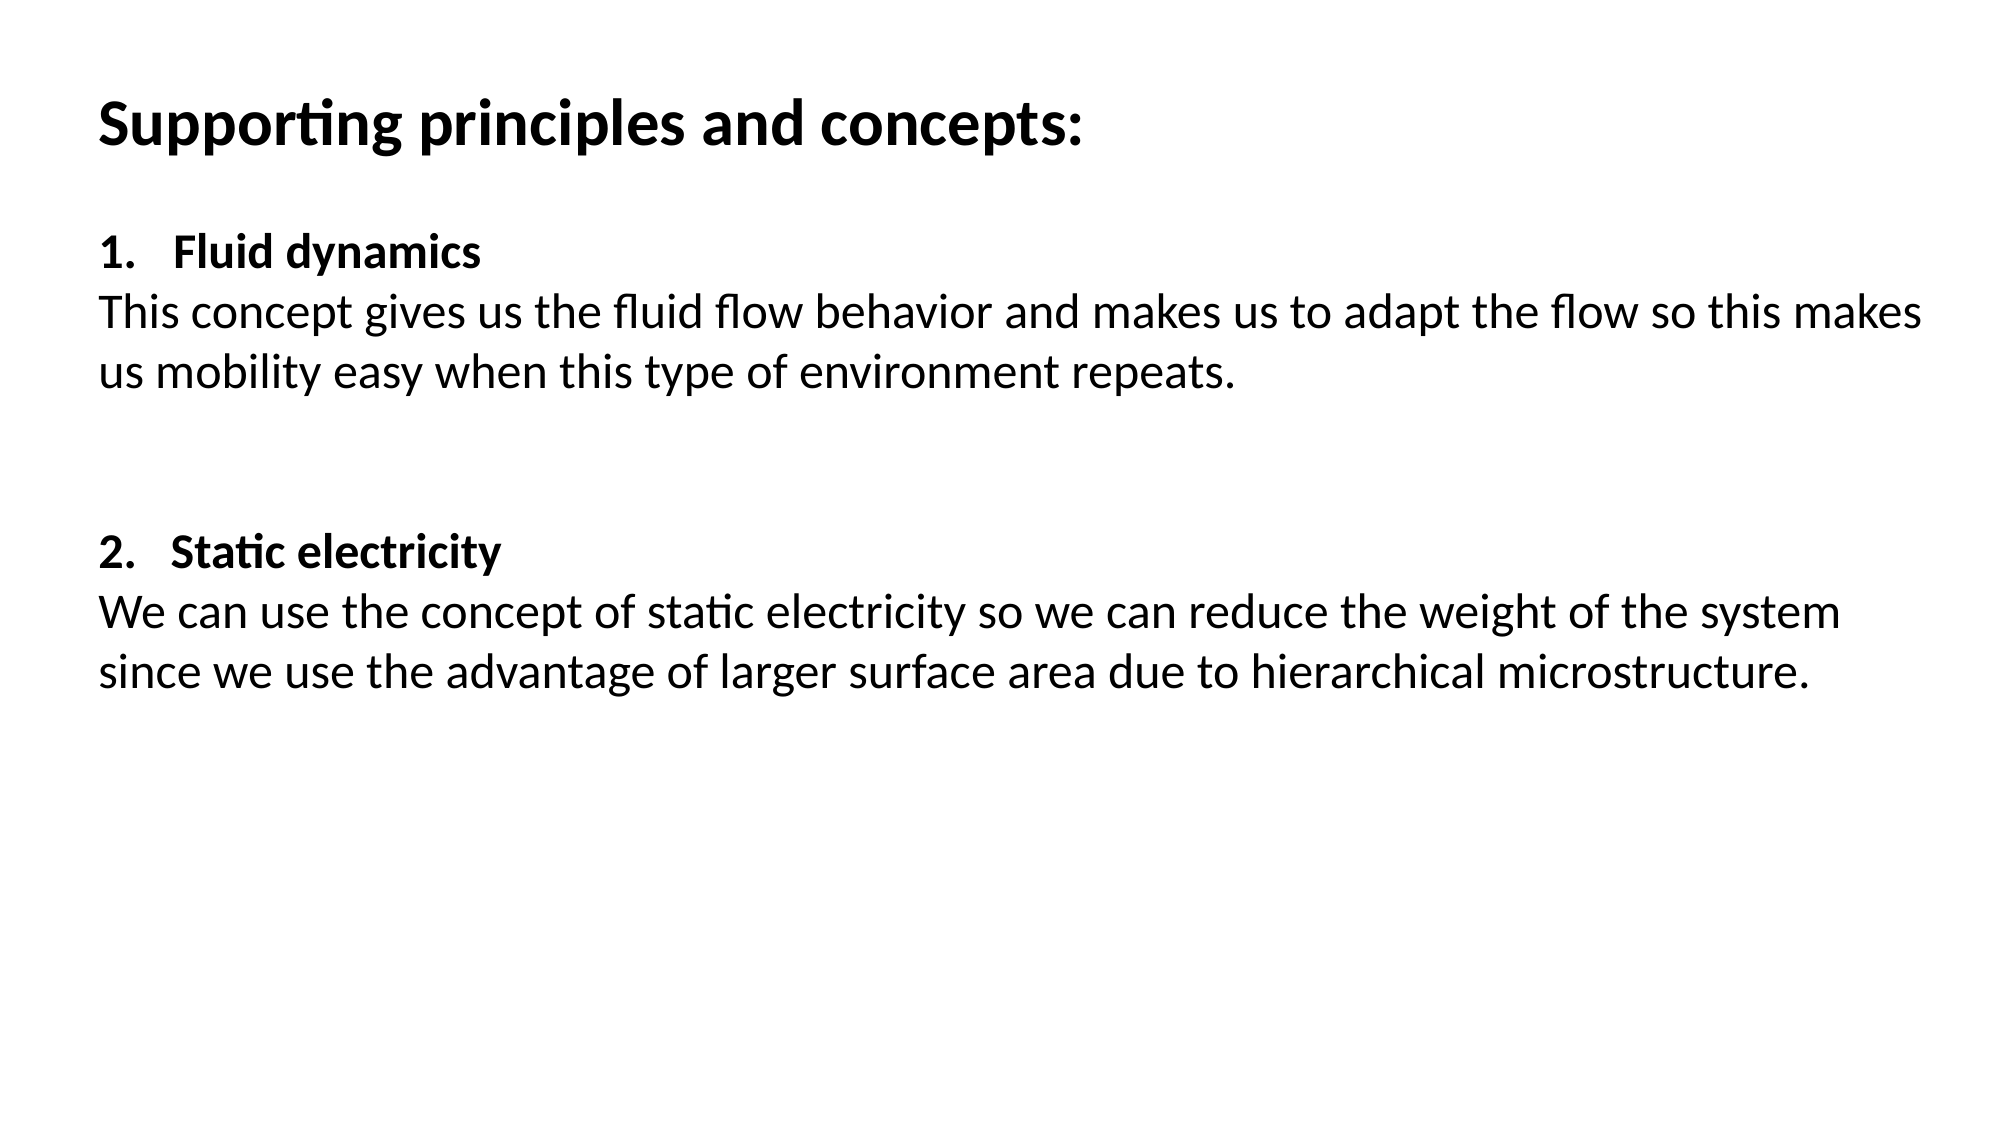

Supporting principles and concepts:

Fluid dynamics
This concept gives us the fluid flow behavior and makes us to adapt the flow so this makes us mobility easy when this type of environment repeats.

2.   Static electricity
We can use the concept of static electricity so we can reduce the weight of the system since we use the advantage of larger surface area due to hierarchical microstructure.